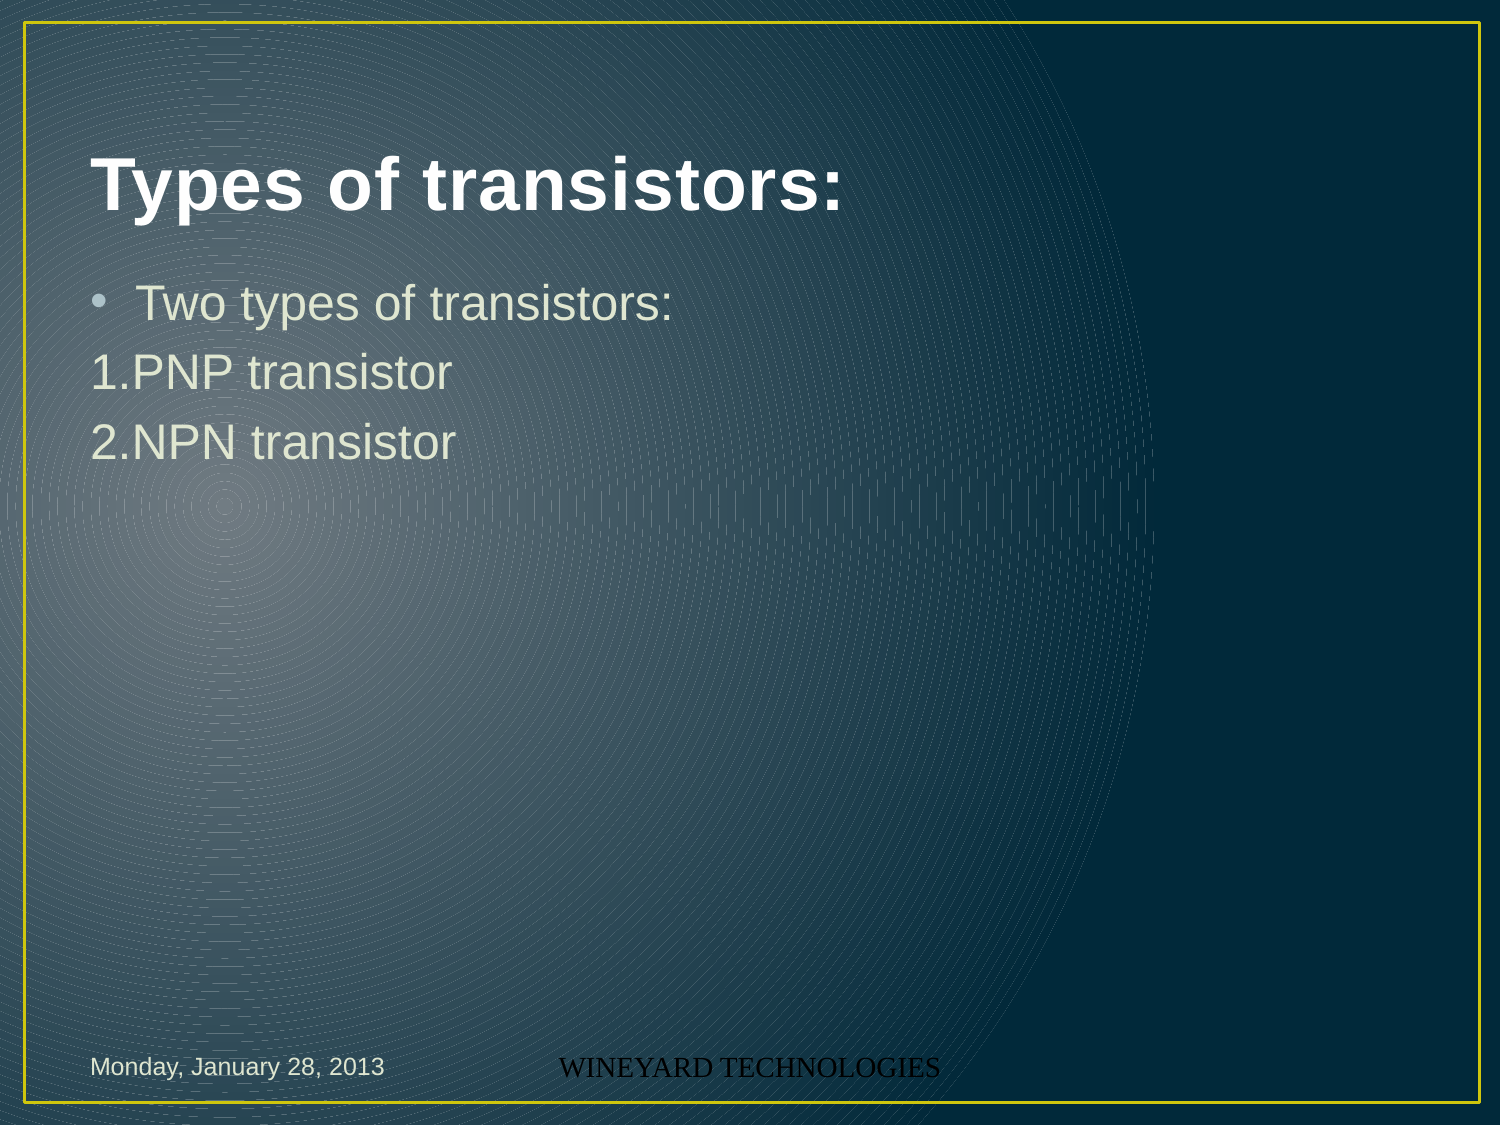

# Types of transistors:
Two types of transistors:
1.PNP transistor
2.NPN transistor
Monday, January 28, 2013
WINEYARD TECHNOLOGIES